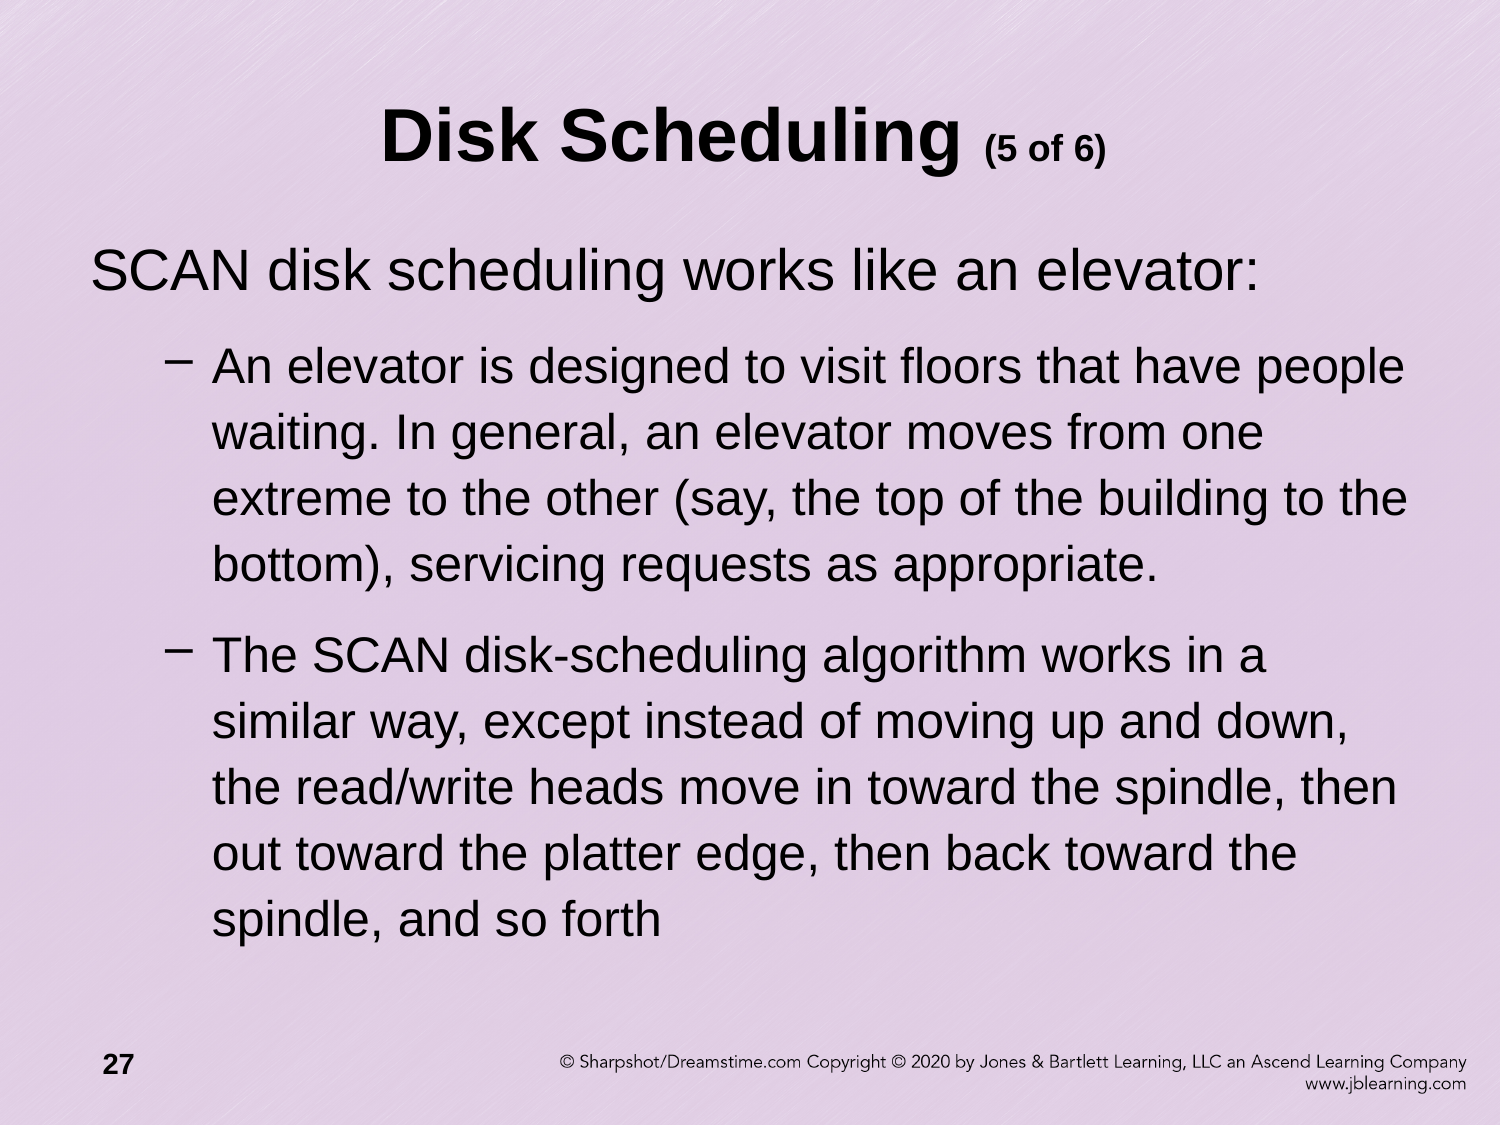

# Disk Scheduling (5 of 6)
SCAN disk scheduling works like an elevator:
An elevator is designed to visit floors that have people waiting. In general, an elevator moves from one extreme to the other (say, the top of the building to the bottom), servicing requests as appropriate.
The SCAN disk-scheduling algorithm works in a similar way, except instead of moving up and down, the read/write heads move in toward the spindle, then out toward the platter edge, then back toward the spindle, and so forth
27